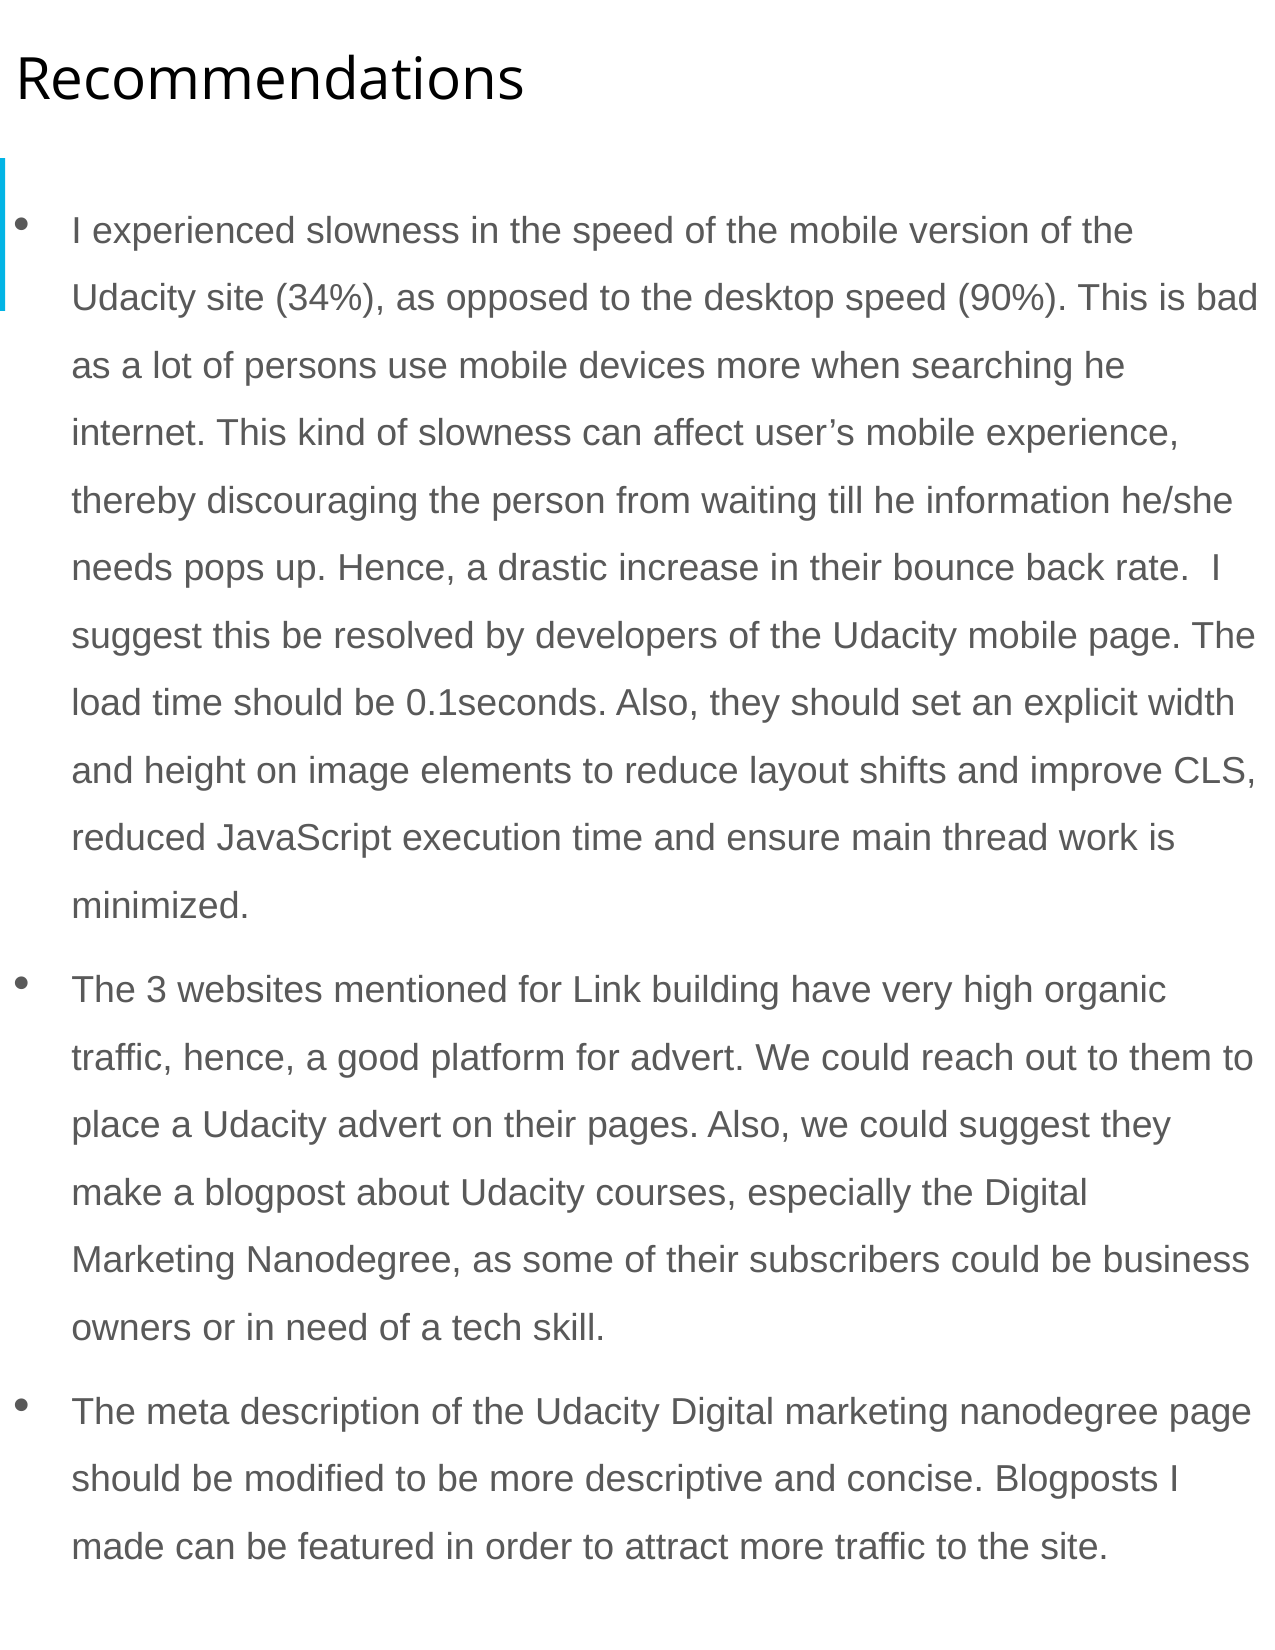

# Recommendations
I experienced slowness in the speed of the mobile version of the Udacity site (34%), as opposed to the desktop speed (90%). This is bad as a lot of persons use mobile devices more when searching he internet. This kind of slowness can affect user’s mobile experience, thereby discouraging the person from waiting till he information he/she needs pops up. Hence, a drastic increase in their bounce back rate.  I suggest this be resolved by developers of the Udacity mobile page. The load time should be 0.1seconds. Also, they should set an explicit width and height on image elements to reduce layout shifts and improve CLS, reduced JavaScript execution time and ensure main thread work is minimized.
The 3 websites mentioned for Link building have very high organic traffic, hence, a good platform for advert. We could reach out to them to place a Udacity advert on their pages. Also, we could suggest they make a blogpost about Udacity courses, especially the Digital Marketing Nanodegree, as some of their subscribers could be business owners or in need of a tech skill.
The meta description of the Udacity Digital marketing nanodegree page should be modified to be more descriptive and concise. Blogposts I made can be featured in order to attract more traffic to the site.